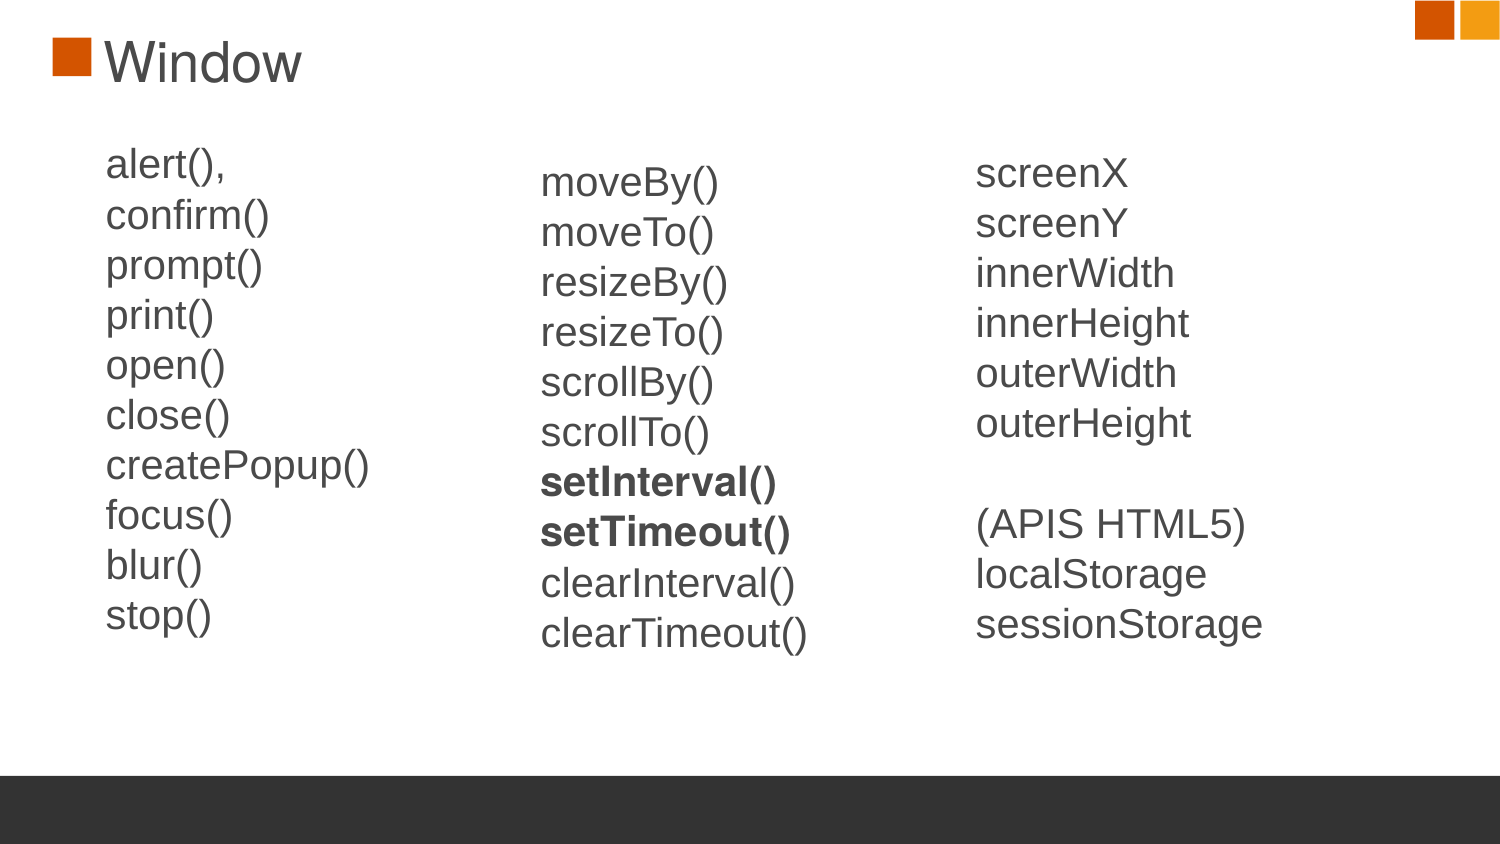

# Window
alert(),
confirm()
prompt()
print()
open()
close()
createPopup()
focus()
blur()
stop()
screenX
screenY
innerWidth
innerHeight
outerWidth
outerHeight

(APIS HTML5)
localStorage
sessionStorage
moveBy()
moveTo()
resizeBy()
resizeTo()
scrollBy()
scrollTo()
setInterval()
setTimeout()
clearInterval()
clearTimeout()